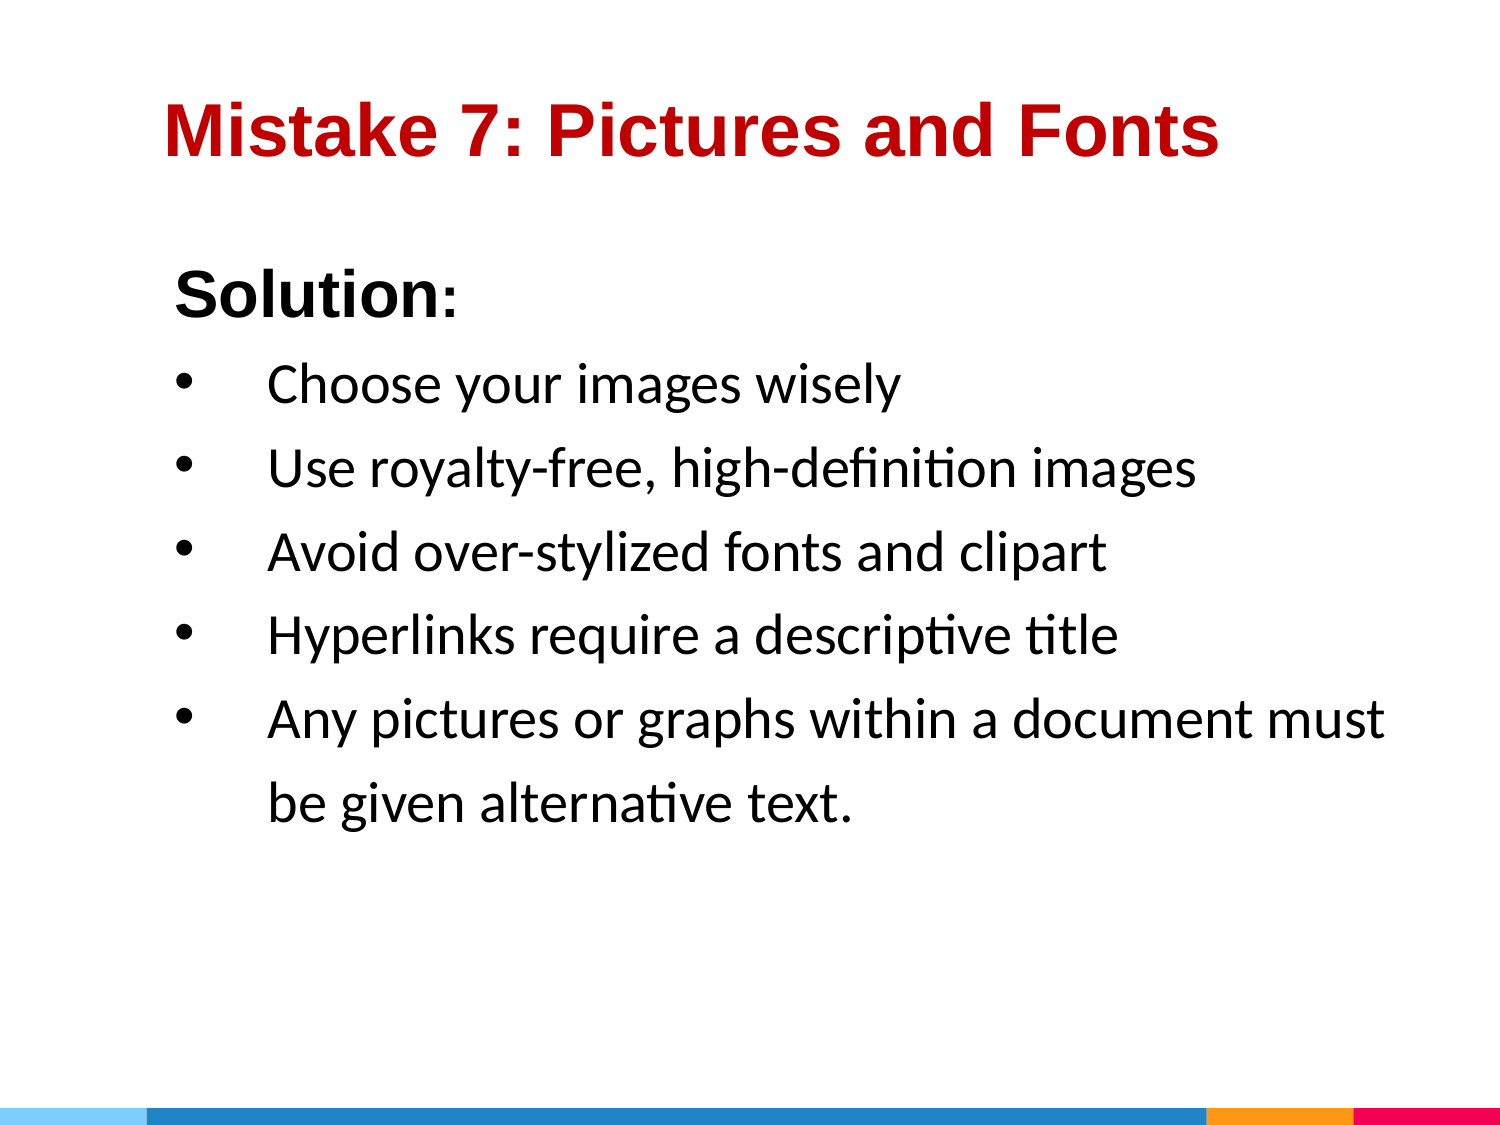

Mistake 7: Pictures and Fonts
Solution:
Choose your images wisely
Use royalty-free, high-definition images
Avoid over-stylized fonts and clipart
Hyperlinks require a descriptive title
Any pictures or graphs within a document must be given alternative text.